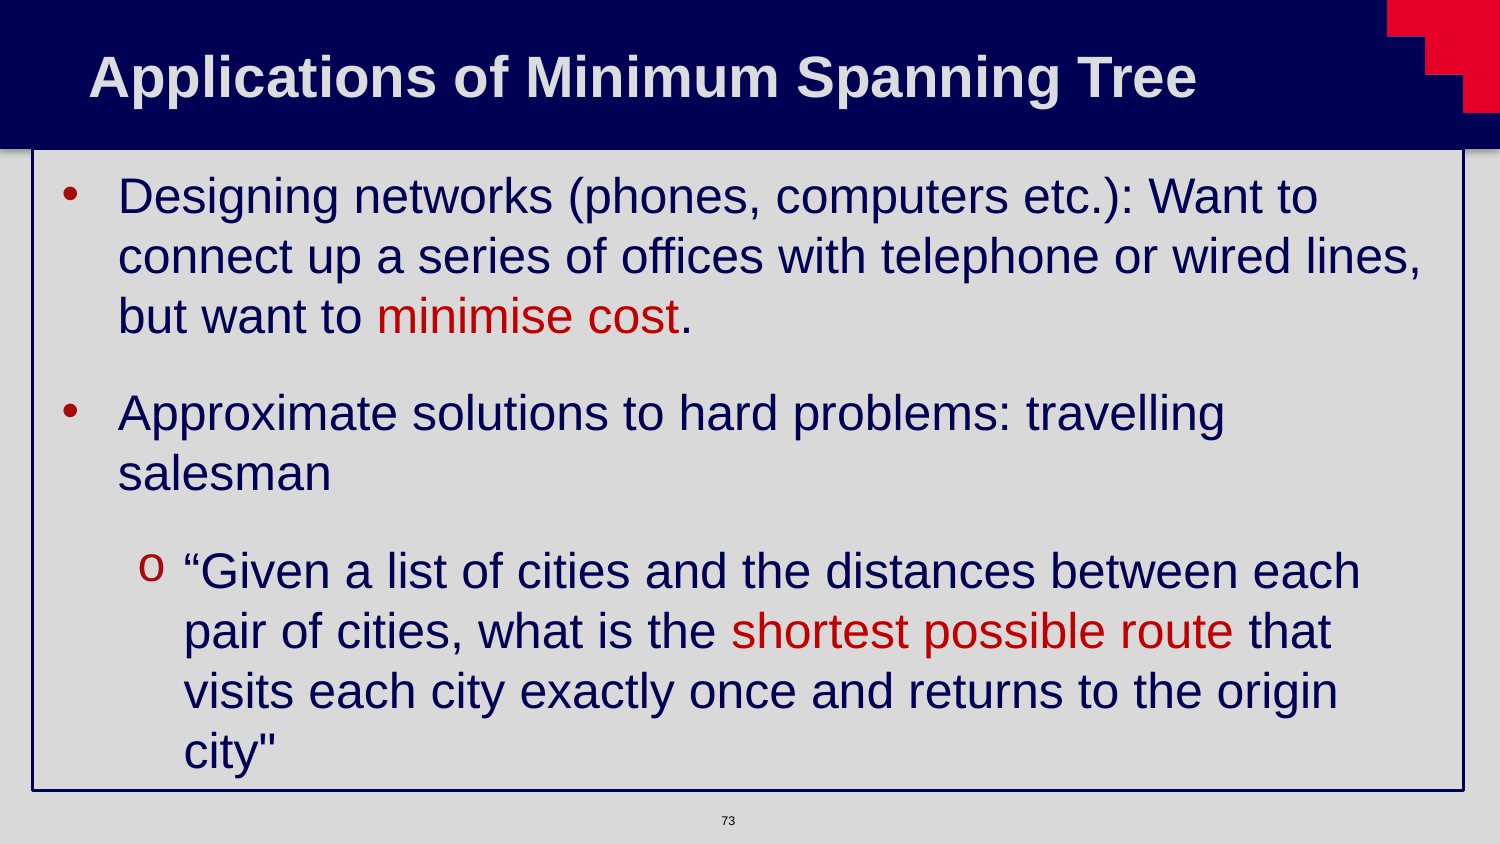

# Applications of Minimum Spanning Tree
Designing networks (phones, computers etc.): Want to connect up a series of offices with telephone or wired lines, but want to minimise cost.
Approximate solutions to hard problems: travelling salesman
“Given a list of cities and the distances between each pair of cities, what is the shortest possible route that visits each city exactly once and returns to the origin city"